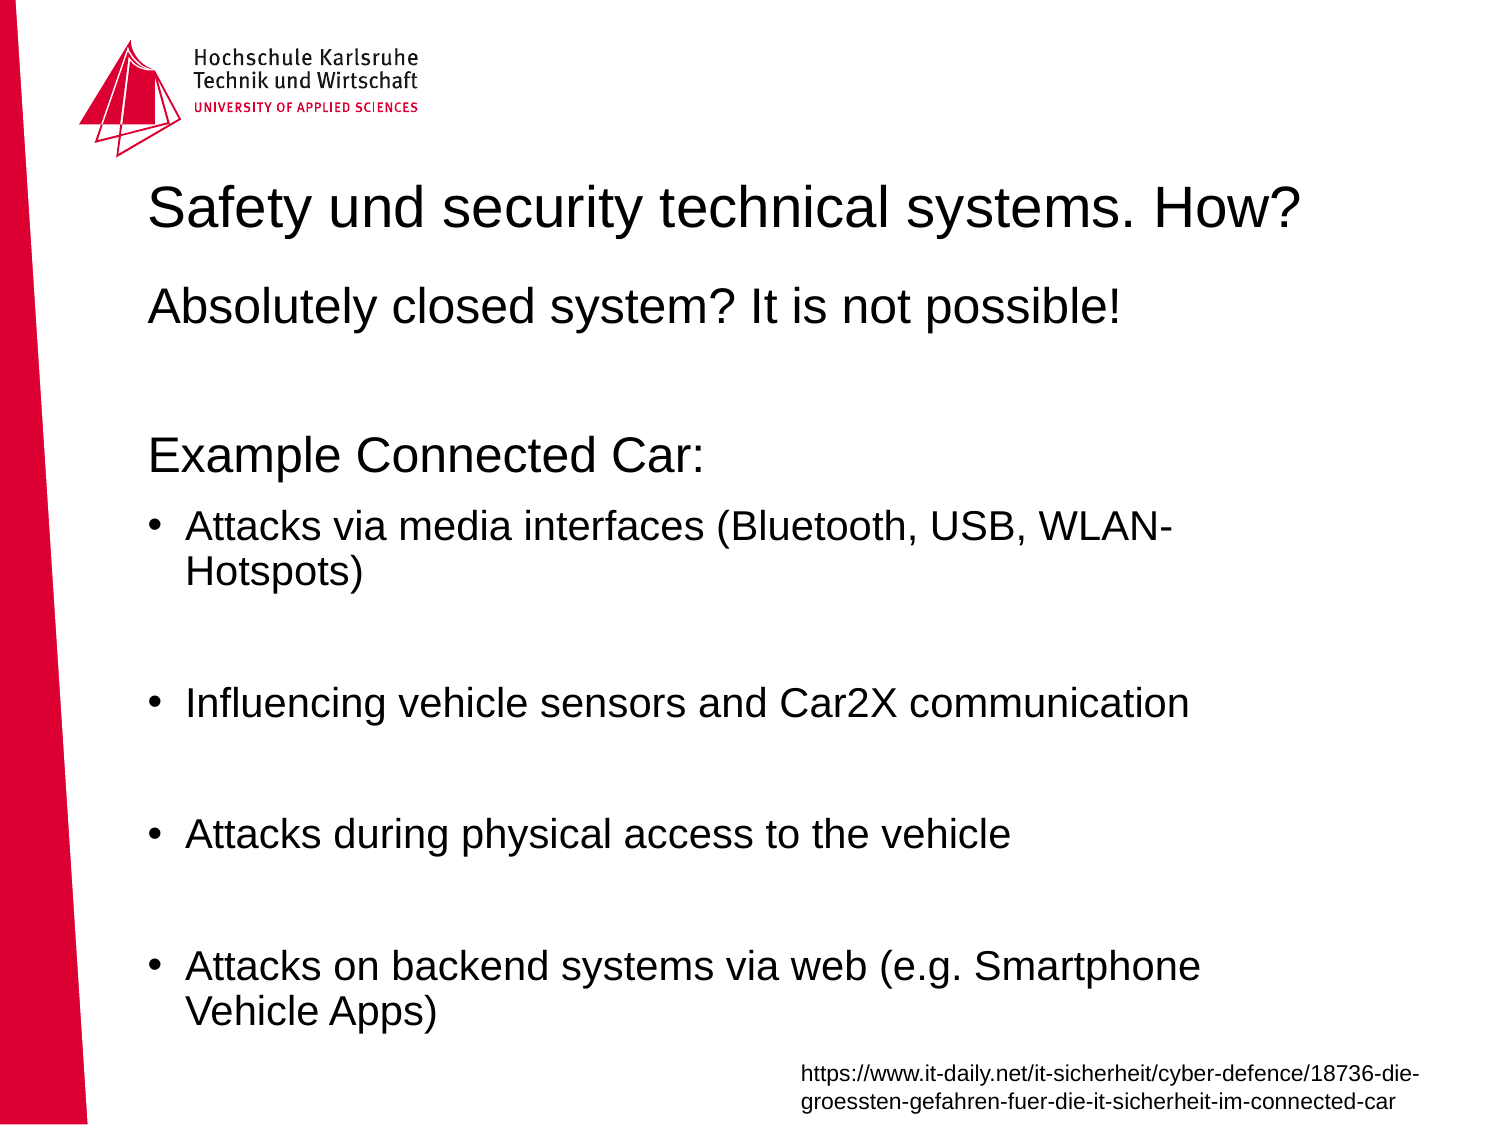

# Safety und security technical systems. How?
Absolutely closed system? It is not possible!

Example Connected Car:
Attacks via media interfaces (Bluetooth, USB, WLAN-Hotspots)

Influencing vehicle sensors and Car2X communication

Attacks during physical access to the vehicle

Attacks on backend systems via web (e.g. Smartphone Vehicle Apps)
https://www.it-daily.net/it-sicherheit/cyber-defence/18736-die-groessten-gefahren-fuer-die-it-sicherheit-im-connected-car